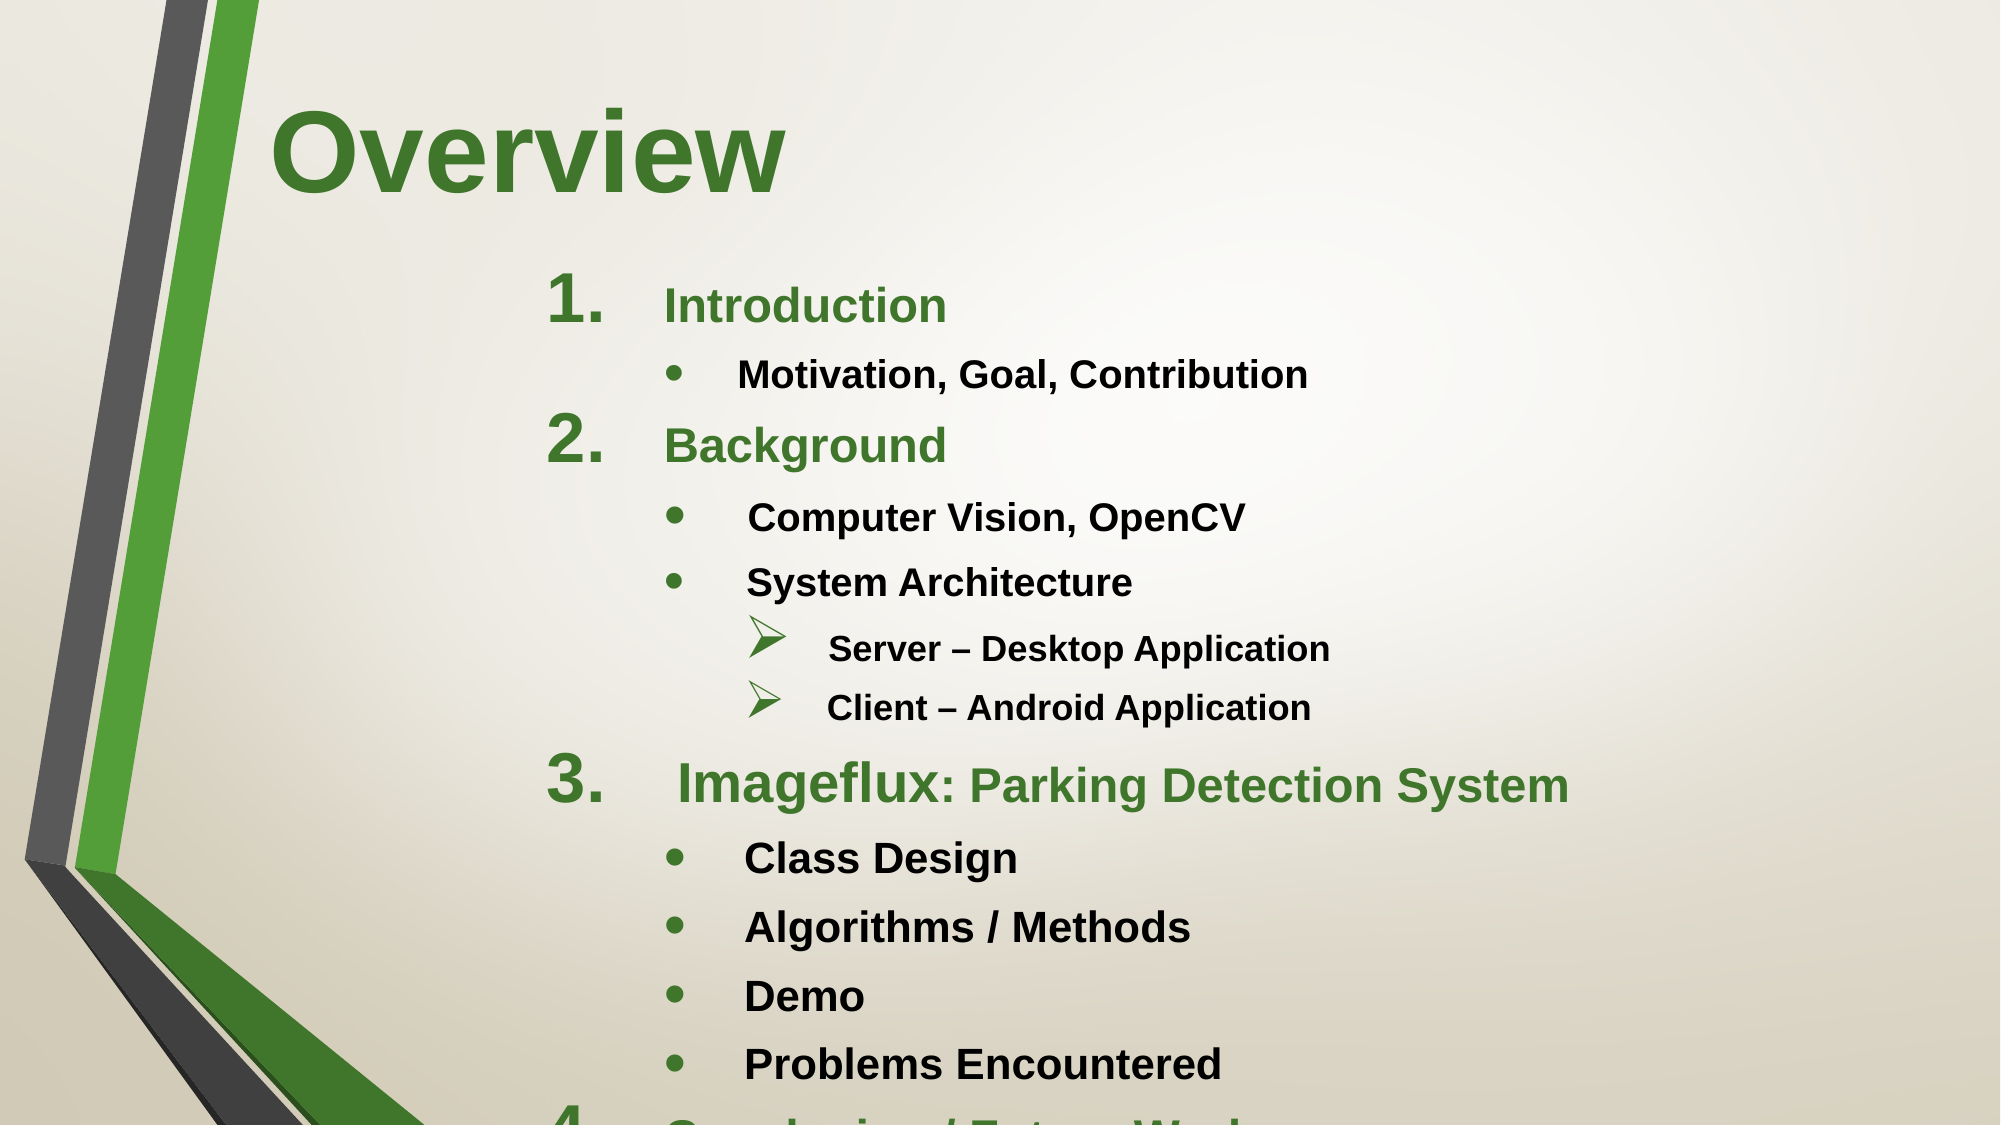

# Overview
Introduction
 Motivation, Goal, Contribution
Background
 Computer Vision, OpenCV
 System Architecture
 Server – Desktop Application
 Client – Android Application
 Imageflux: Parking Detection System
Class Design
Algorithms / Methods
Demo
Problems Encountered
Conclusion / Future Work